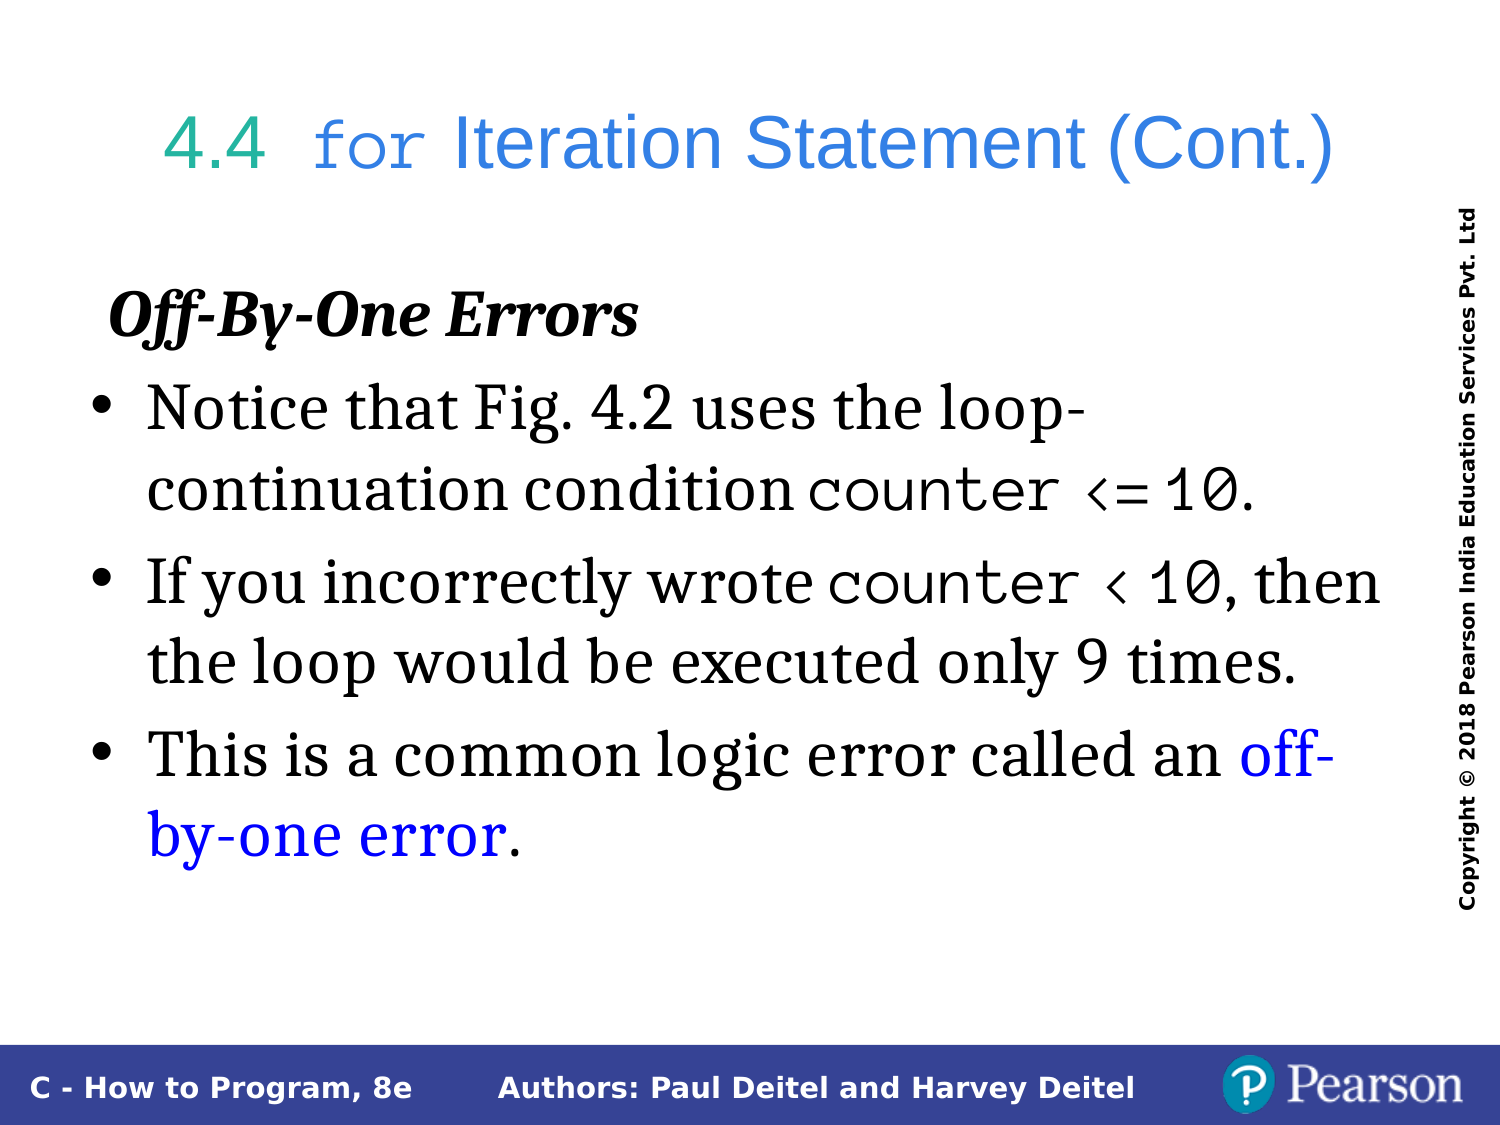

# 4.4  for Iteration Statement (Cont.)
Off-By-One Errors
Notice that Fig. 4.2 uses the loop-continuation condition counter <= 10.
If you incorrectly wrote counter < 10, then the loop would be executed only 9 times.
This is a common logic error called an off-by-one error.